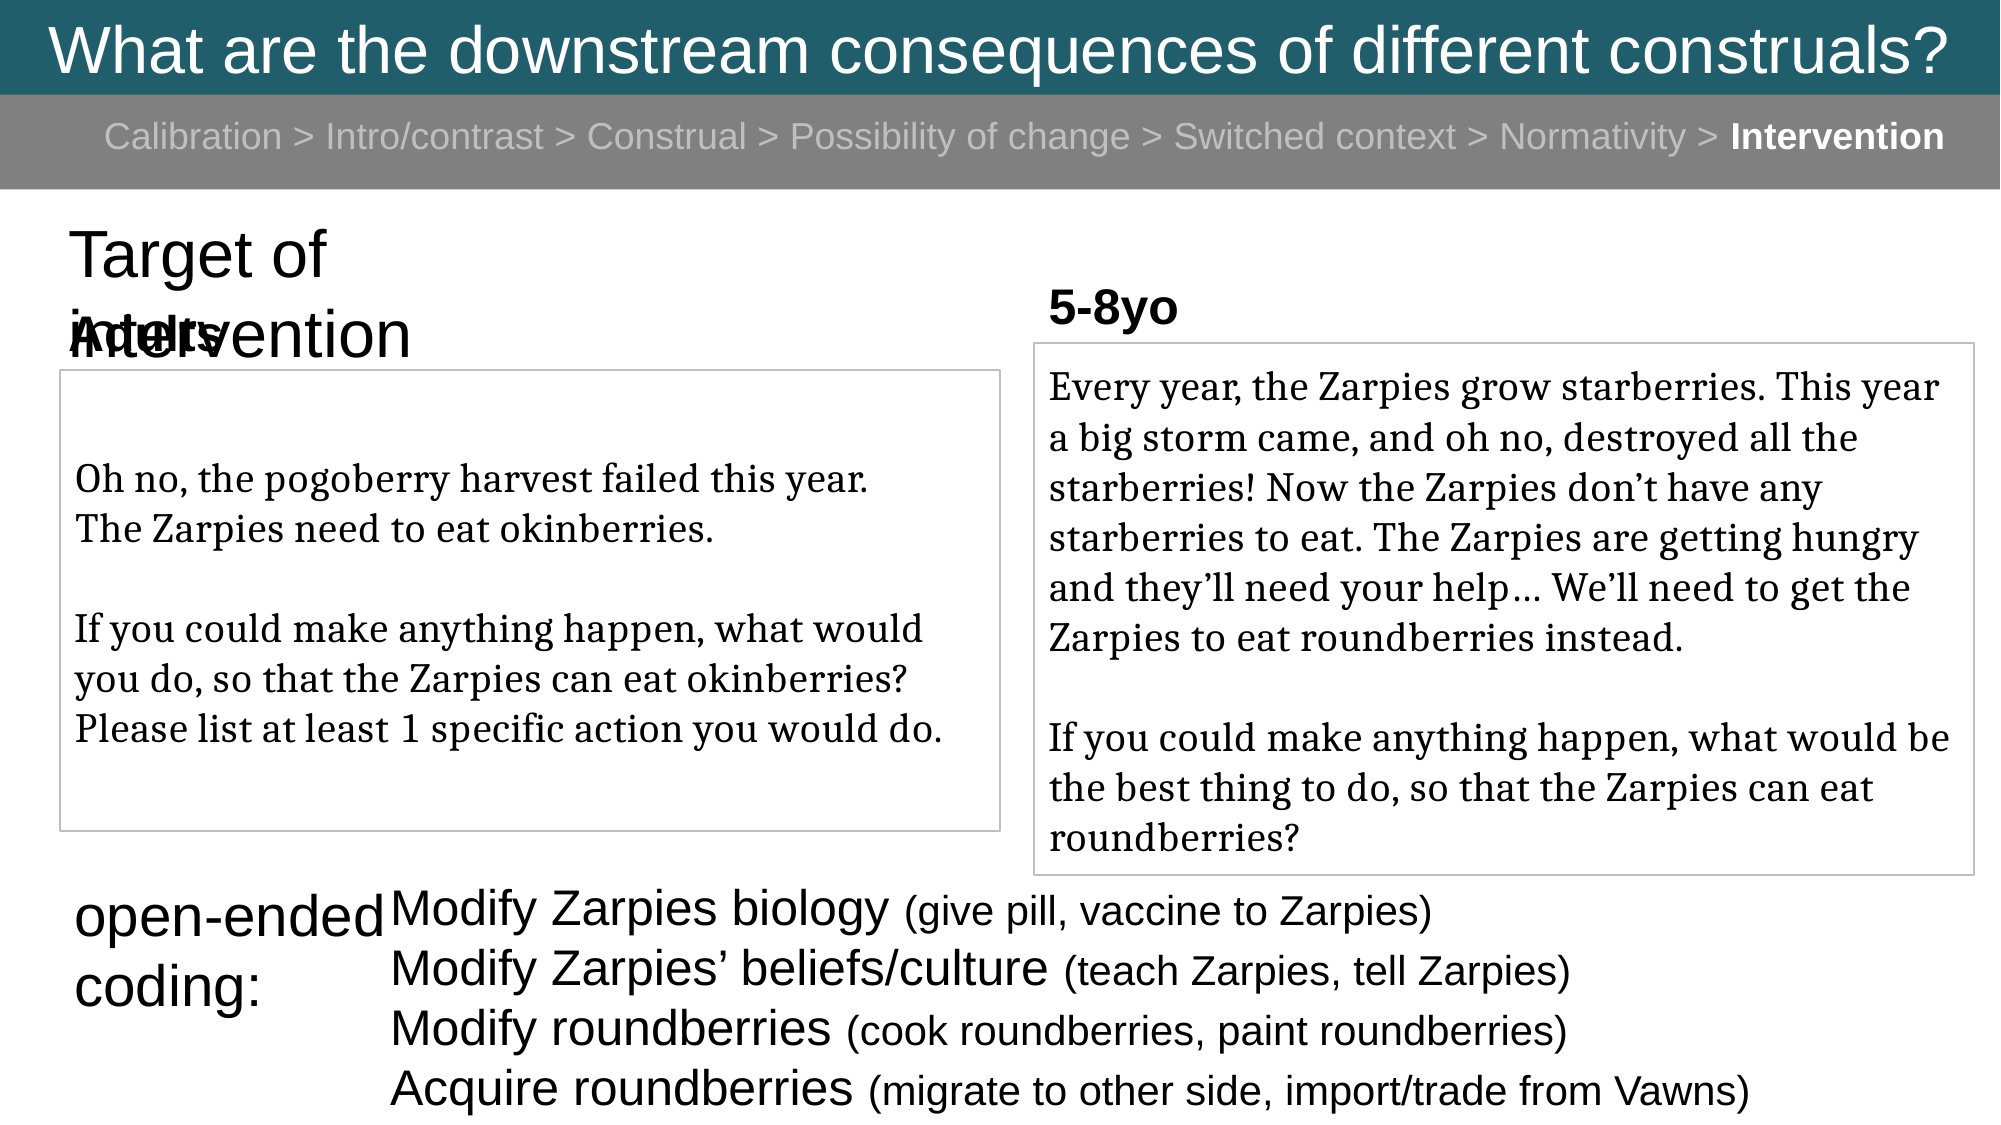

What are the downstream consequences of different construals?
Calibration > Intro/contrast > Construal > Possibility of change > Switched context > Normativity > Intervention
Target of intervention
5-8yo
Adults
Every year, the Zarpies grow starberries. This year a big storm came, and oh no, destroyed all the starberries! Now the Zarpies don’t have any starberries to eat. The Zarpies are getting hungry and they’ll need your help… We’ll need to get the Zarpies to eat roundberries instead.

If you could make anything happen, what would be the best thing to do, so that the Zarpies can eat roundberries?
Oh no, the pogoberry harvest failed this year.
The Zarpies need to eat okinberries.

If you could make anything happen, what would you do, so that the Zarpies can eat okinberries? Please list at least 1 specific action you would do.
Modify Zarpies biology (give pill, vaccine to Zarpies)
Modify Zarpies’ beliefs/culture (teach Zarpies, tell Zarpies)
Modify roundberries (cook roundberries, paint roundberries)
Acquire roundberries (migrate to other side, import/trade from Vawns)

open-ended
coding: